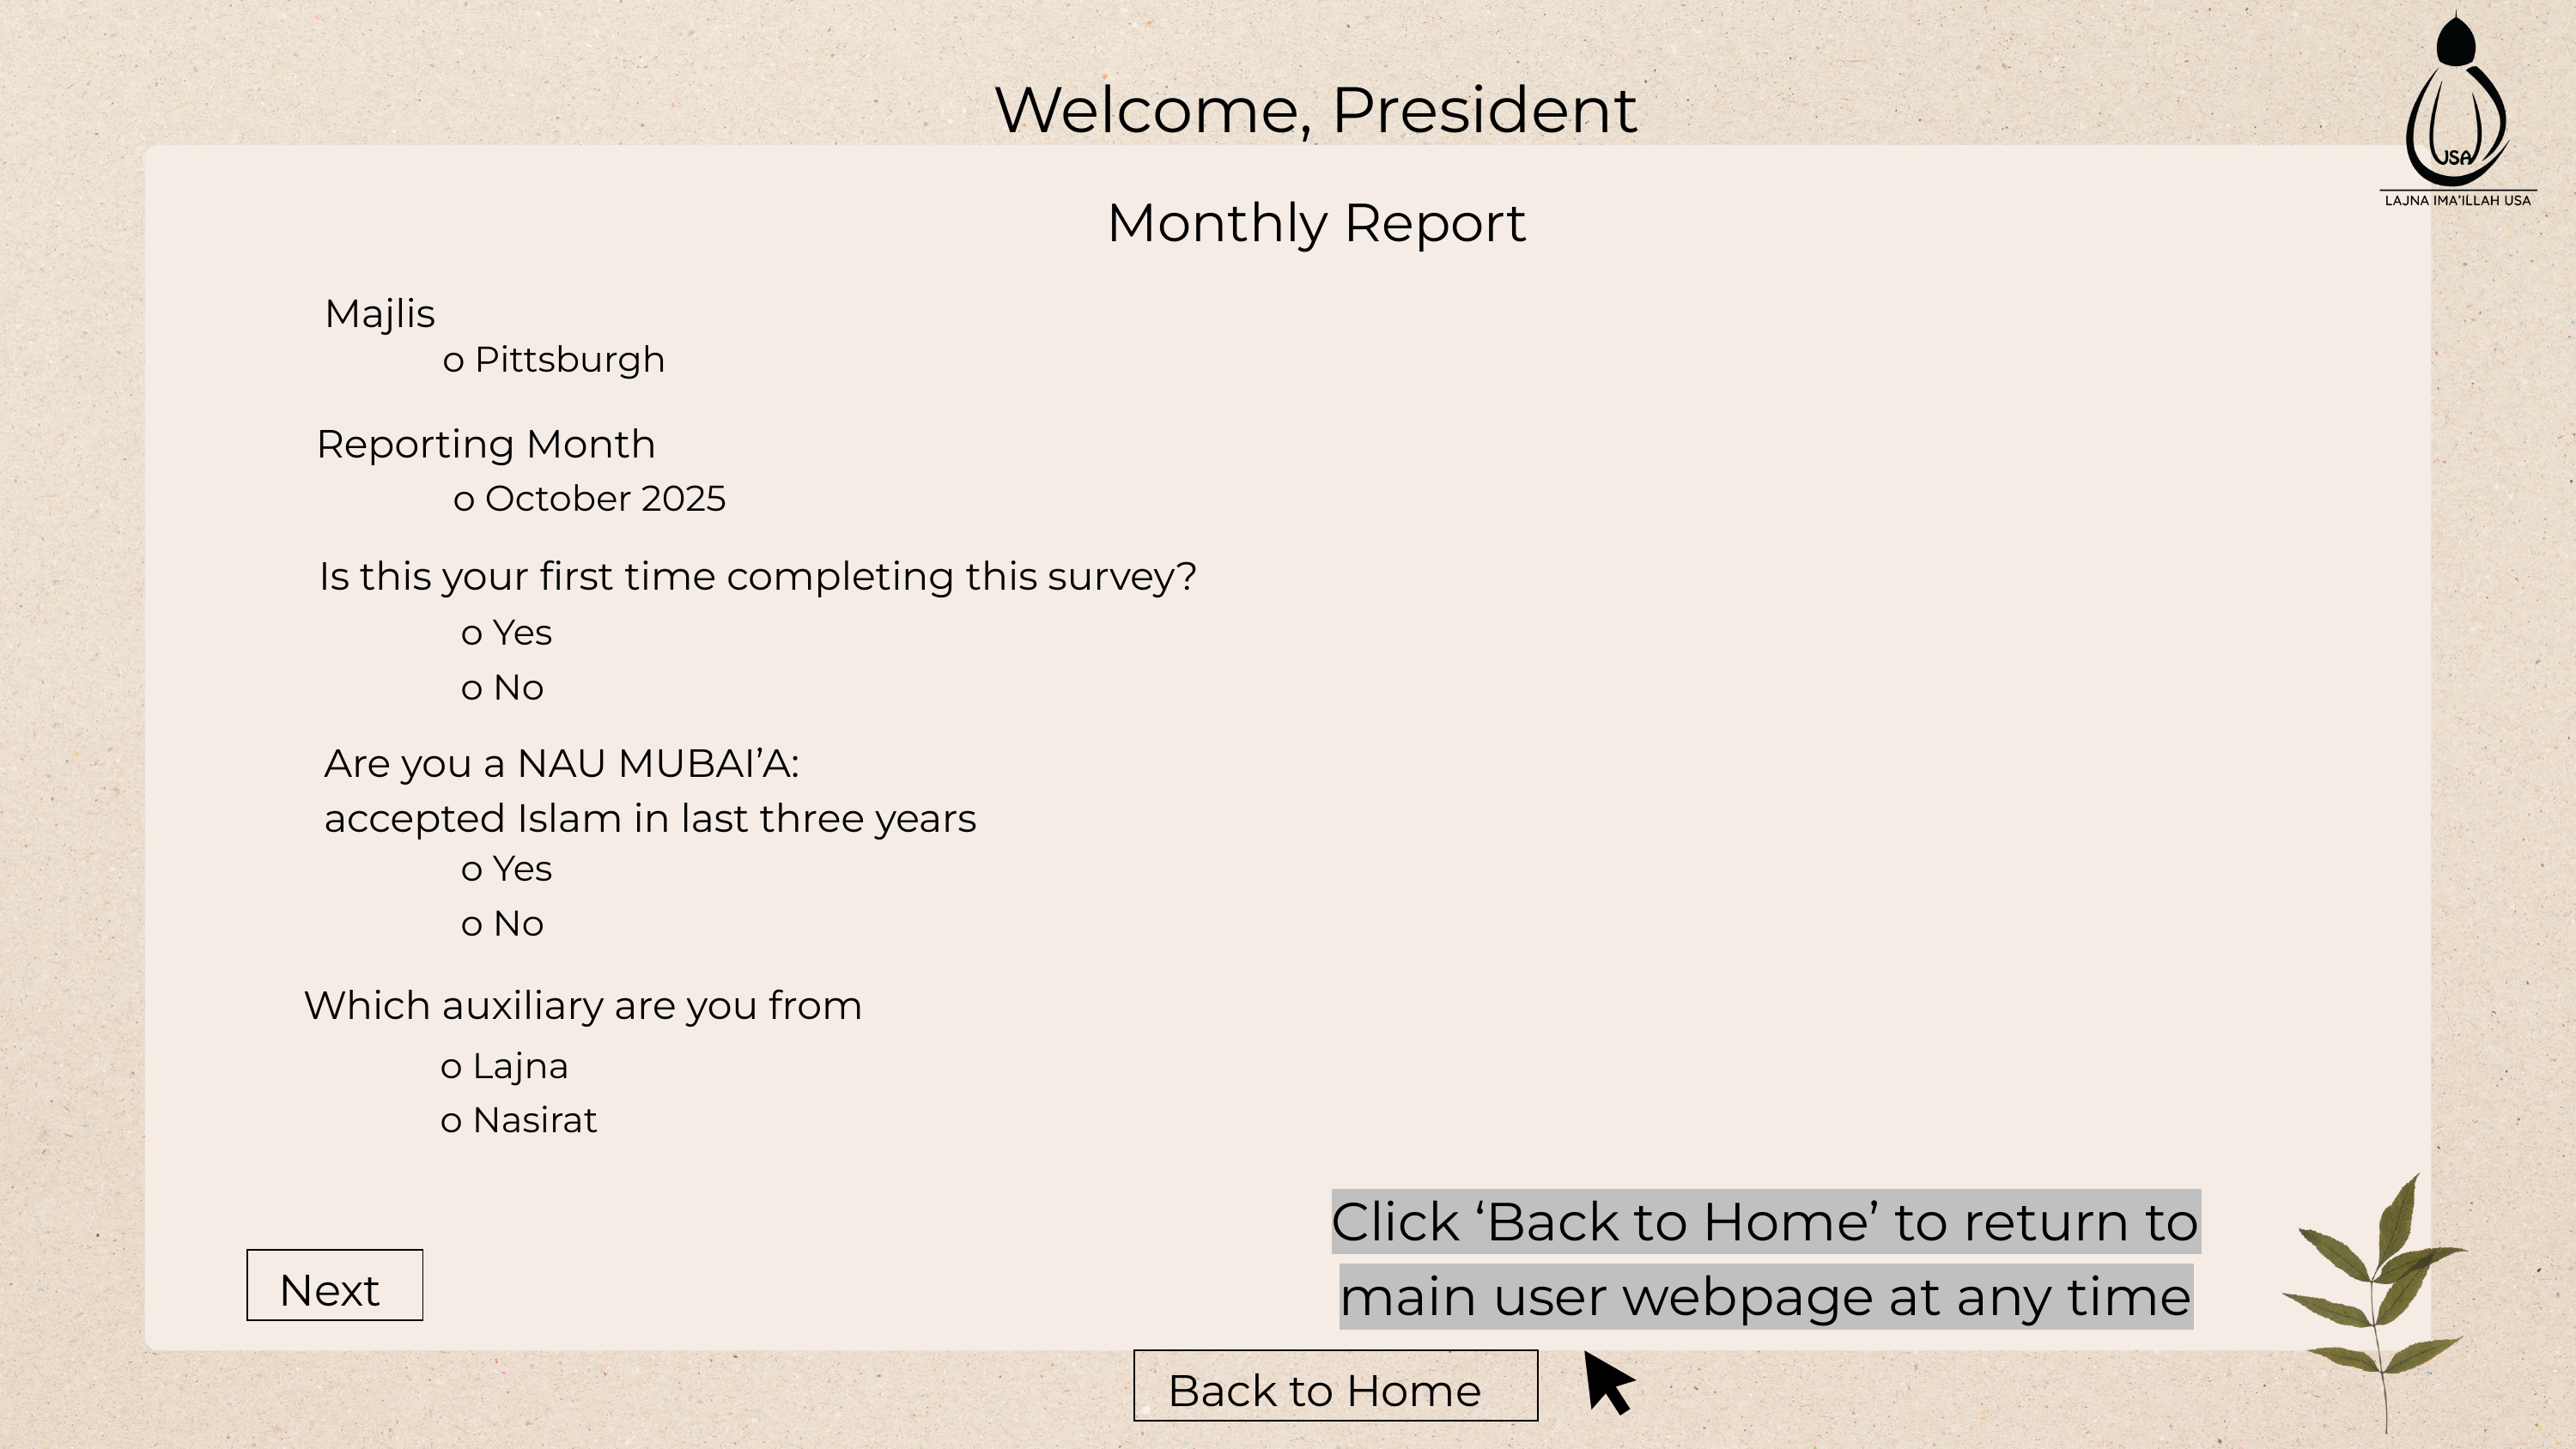

Welcome, President

Monthly Report
Majlis
o Pittsburgh
Reporting Month
o October 2025
Is this your first time completing this survey?
o Yes
o No
Are you a NAU MUBAI’A:
accepted Islam in last three years
o Yes
o No
Which auxiliary are you from
o Lajna
o Nasirat

Click ‘Back to Home’ to return to main user webpage at any time

Next

Back to Home